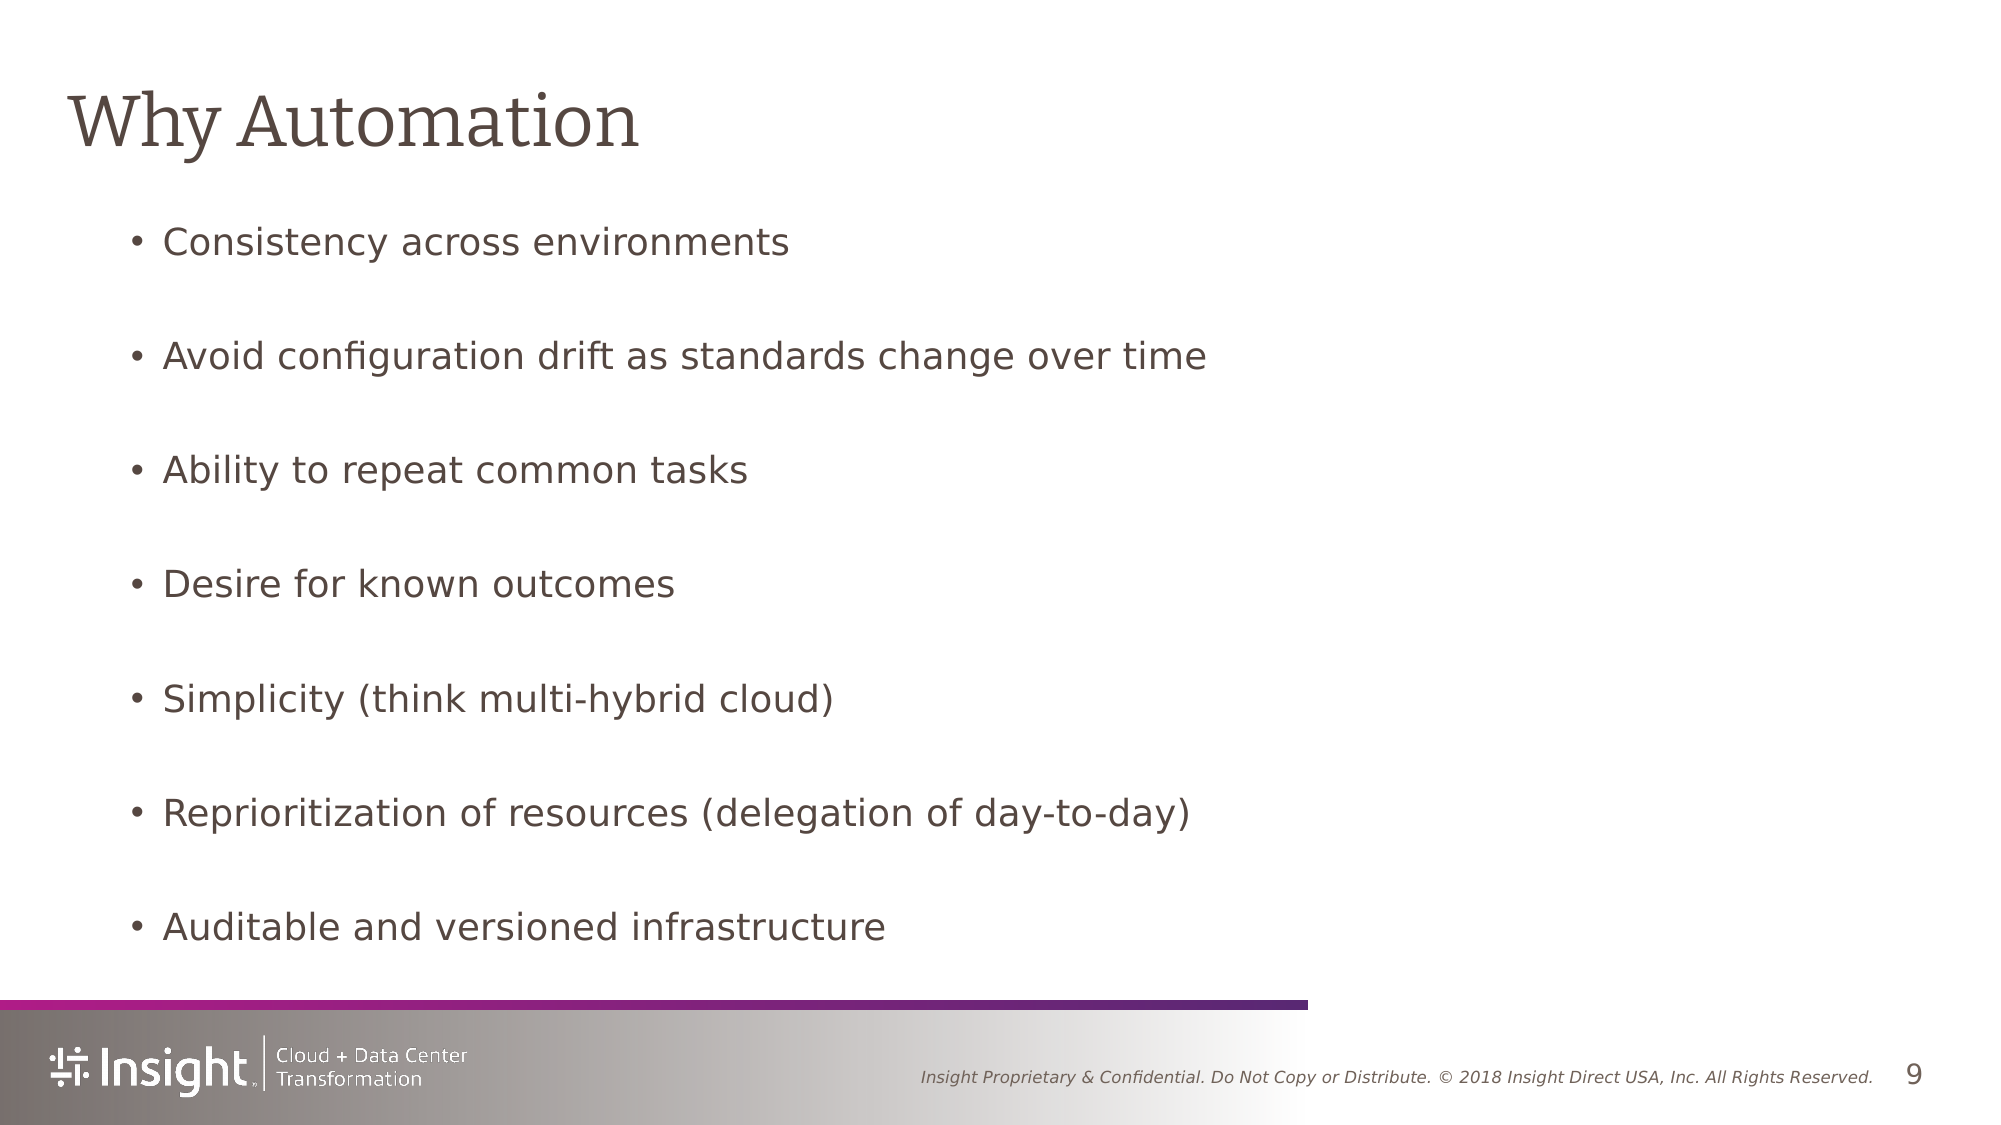

# Why Automation
Consistency across environments

Avoid configuration drift as standards change over time

Ability to repeat common tasks

Desire for known outcomes

Simplicity (think multi-hybrid cloud)

Reprioritization of resources (delegation of day-to-day)

Auditable and versioned infrastructure